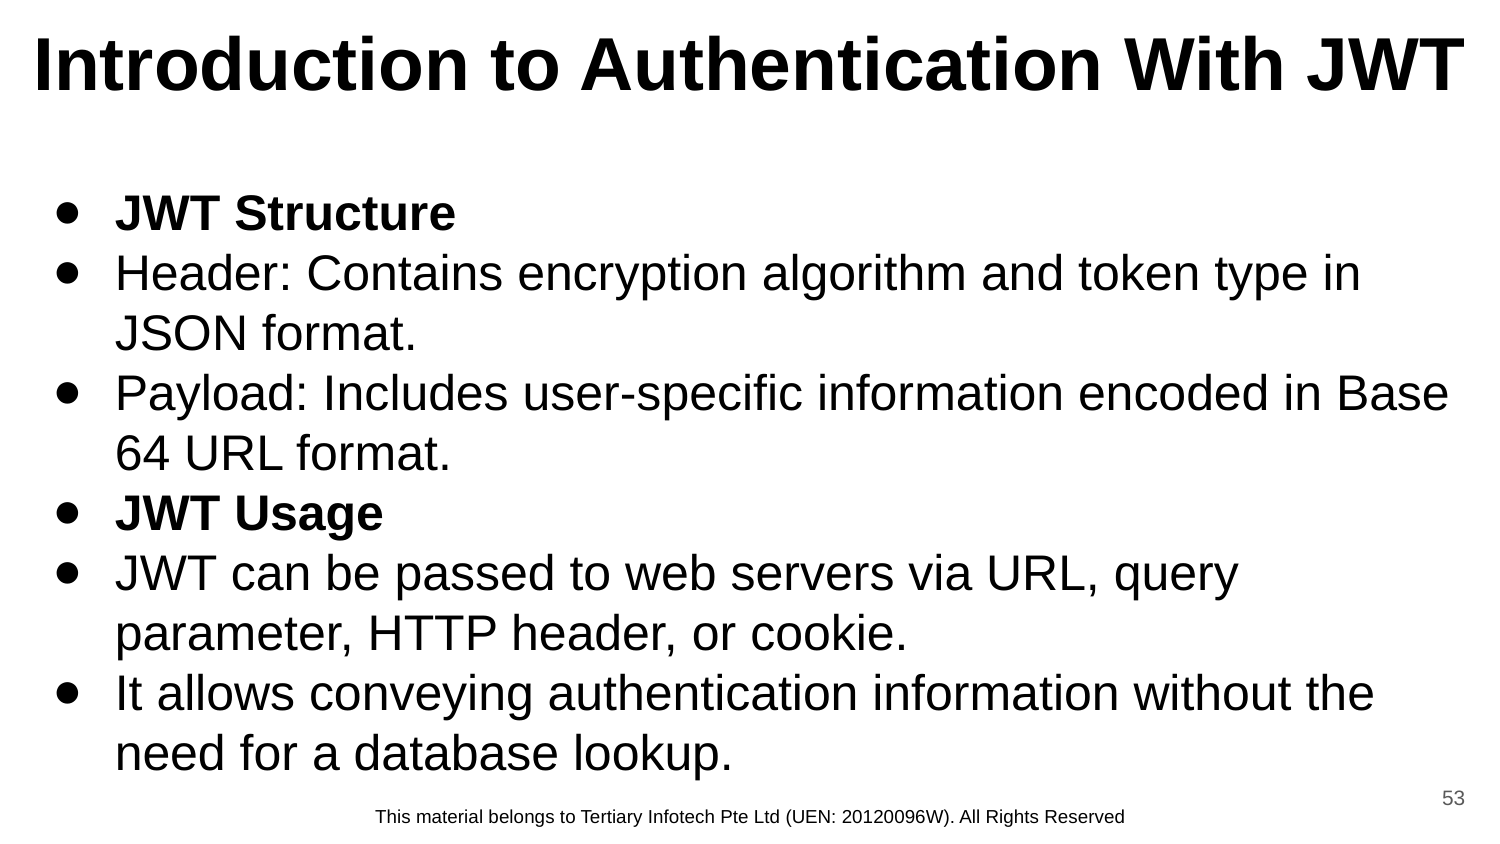

# Introduction to Authentication With JWT

JWT Structure
Header: Contains encryption algorithm and token type in JSON format.
Payload: Includes user-specific information encoded in Base 64 URL format.
JWT Usage
JWT can be passed to web servers via URL, query parameter, HTTP header, or cookie.
It allows conveying authentication information without the need for a database lookup.
53